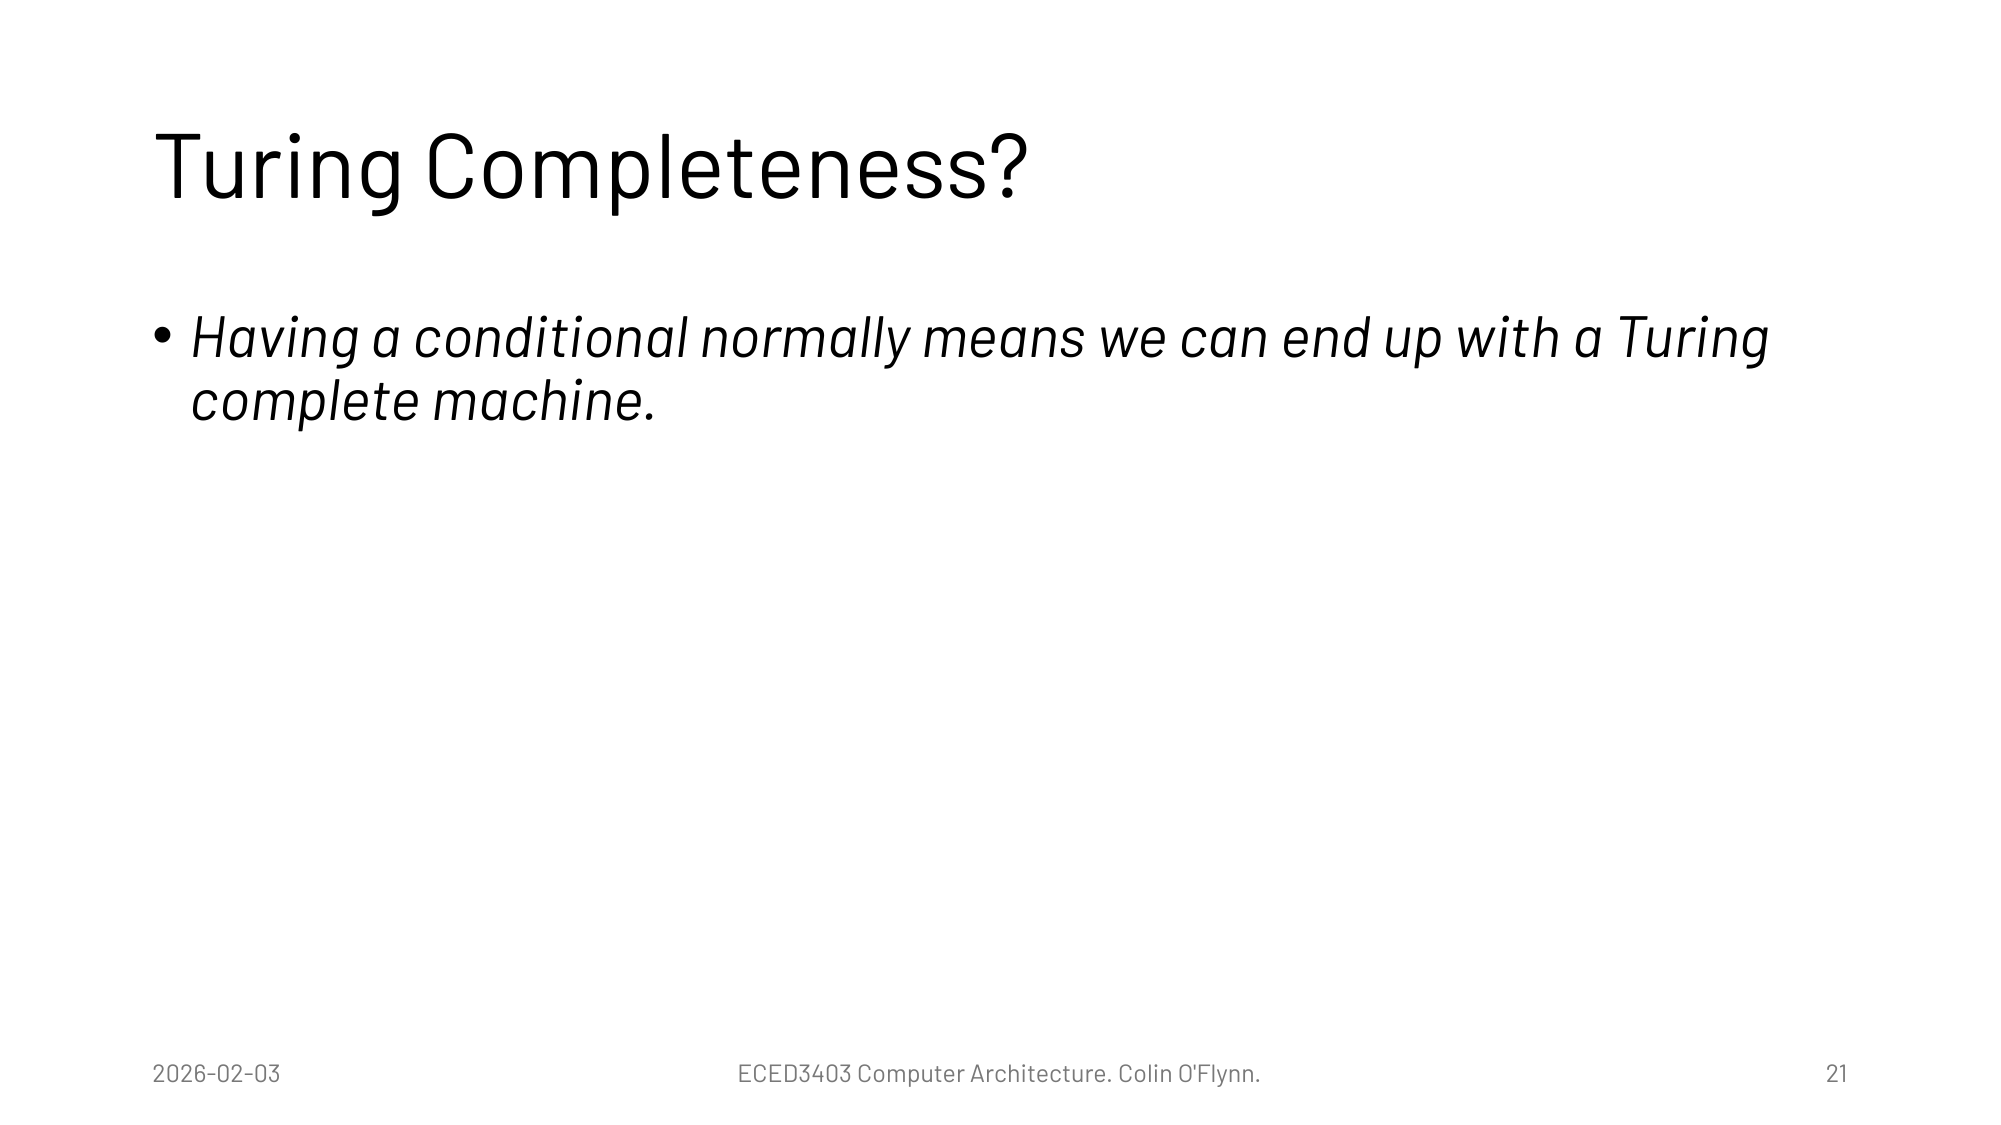

# Turing Completeness?
Having a conditional normally means we can end up with a Turing complete machine.
2026-02-03
ECED3403 Computer Architecture. Colin O'Flynn.
21